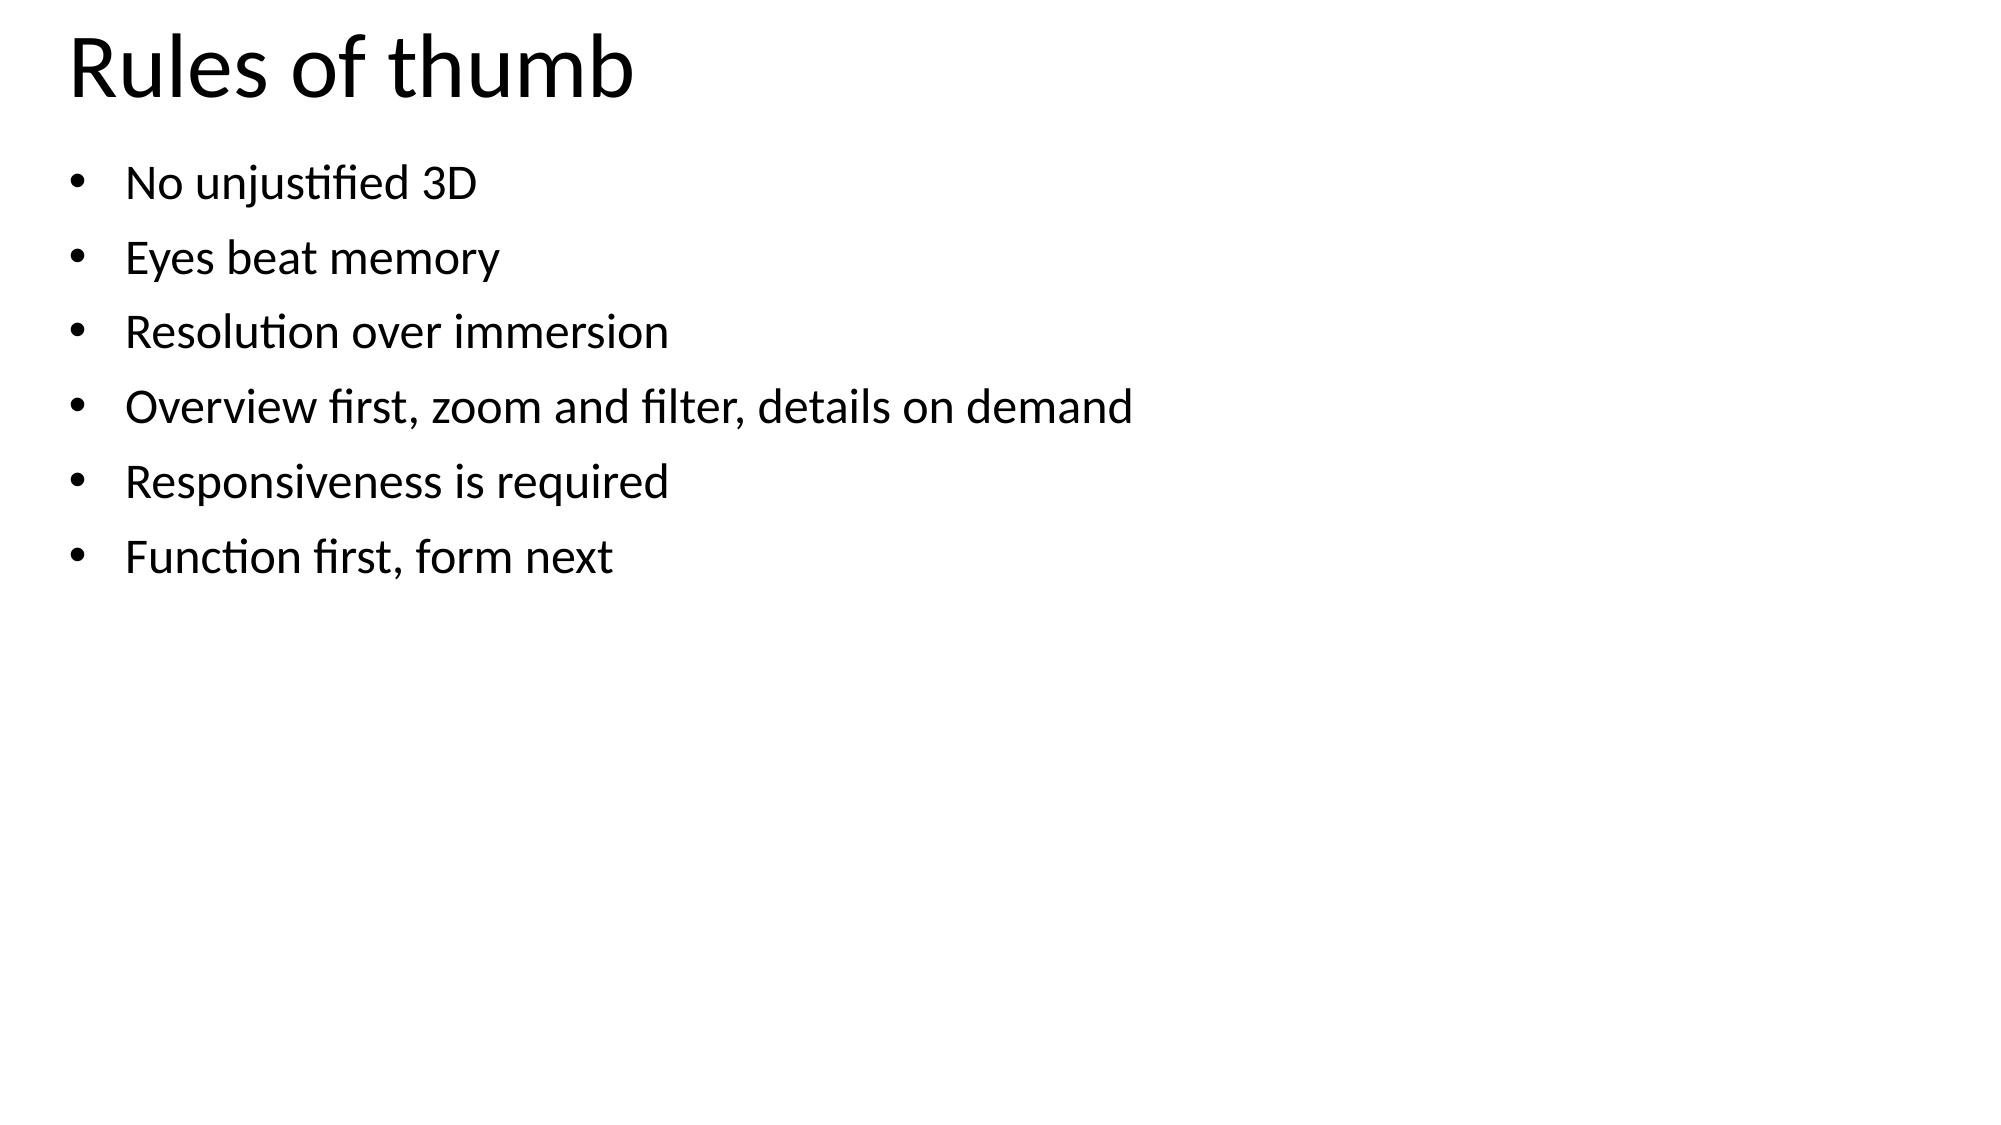

Rules of thumb
No unjustified 3D
Eyes beat memory
Resolution over immersion
Overview first, zoom and filter, details on demand
Responsiveness is required
Function first, form next